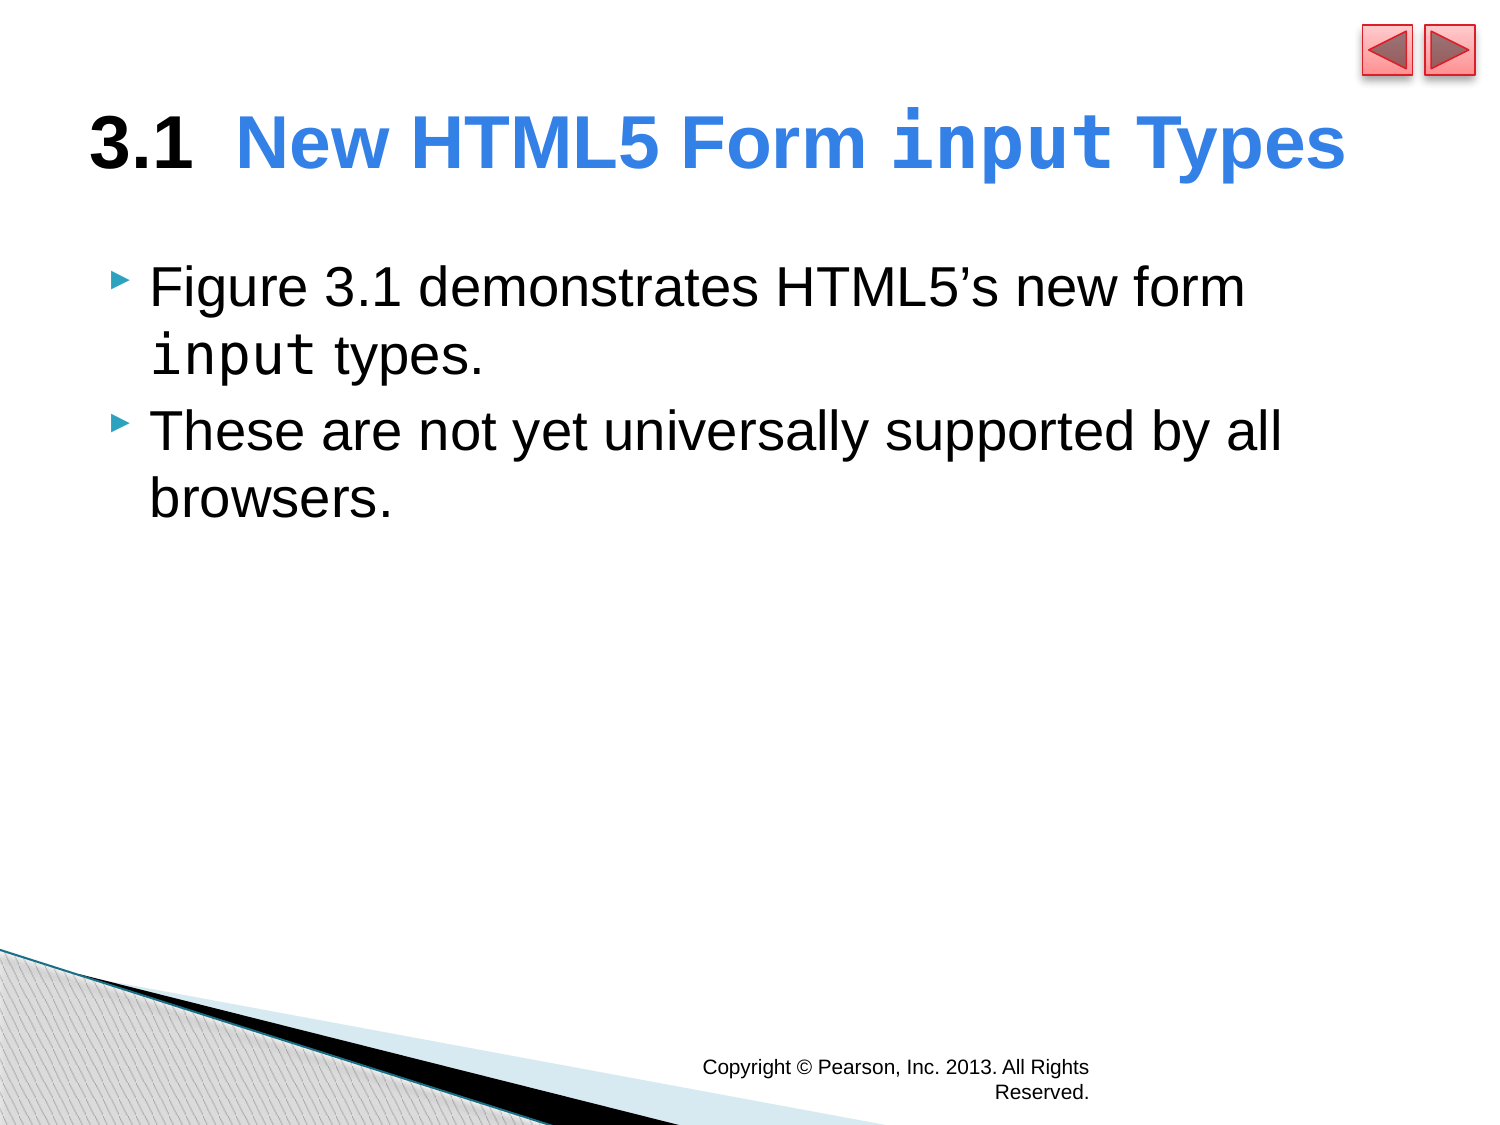

# 3.1  New HTML5 Form input Types
Figure 3.1 demonstrates HTML5’s new form input types.
These are not yet universally supported by all browsers.
Copyright © Pearson, Inc. 2013. All Rights Reserved.